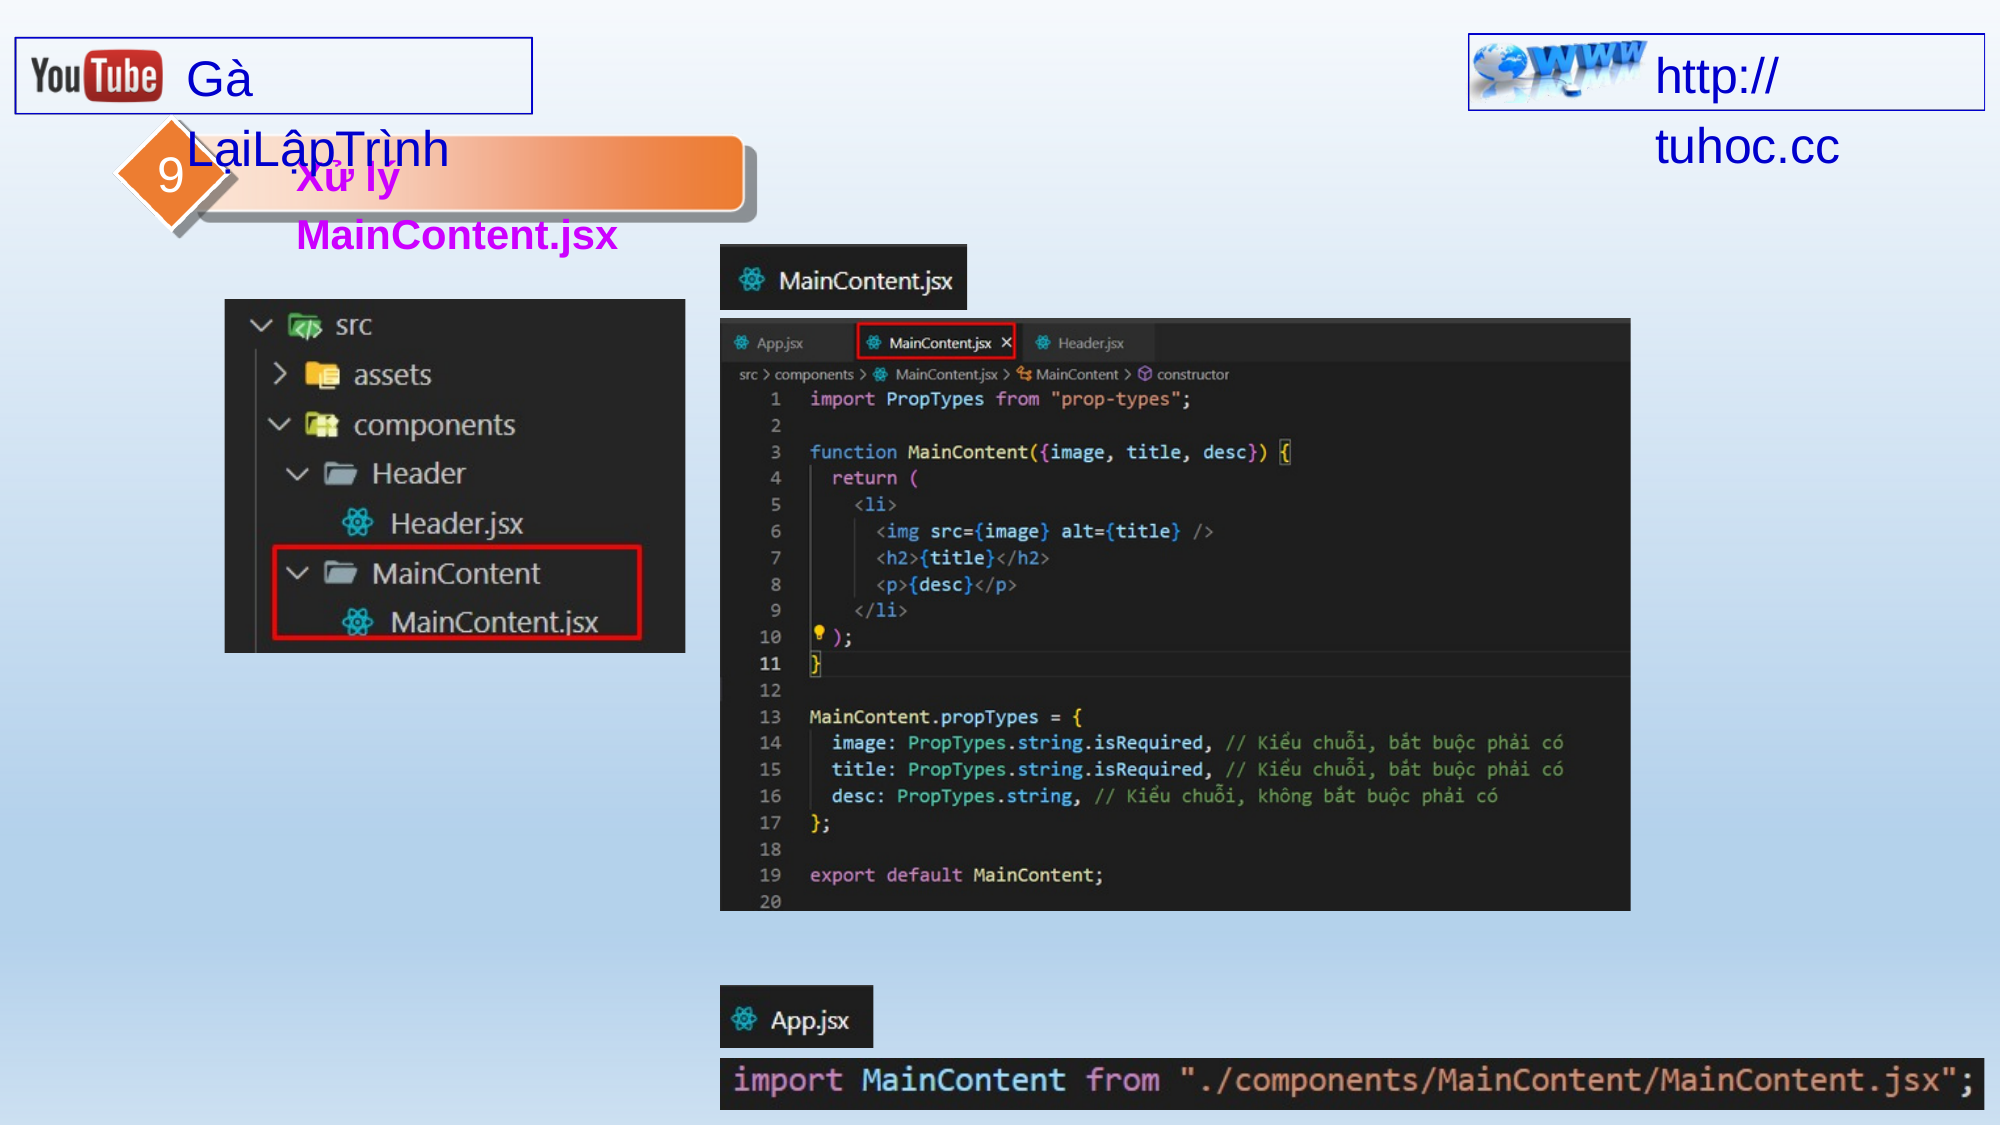

http:// tuhoc.cc

Gà LạiLậpTrình

9
Xử lý MainContent.jsx